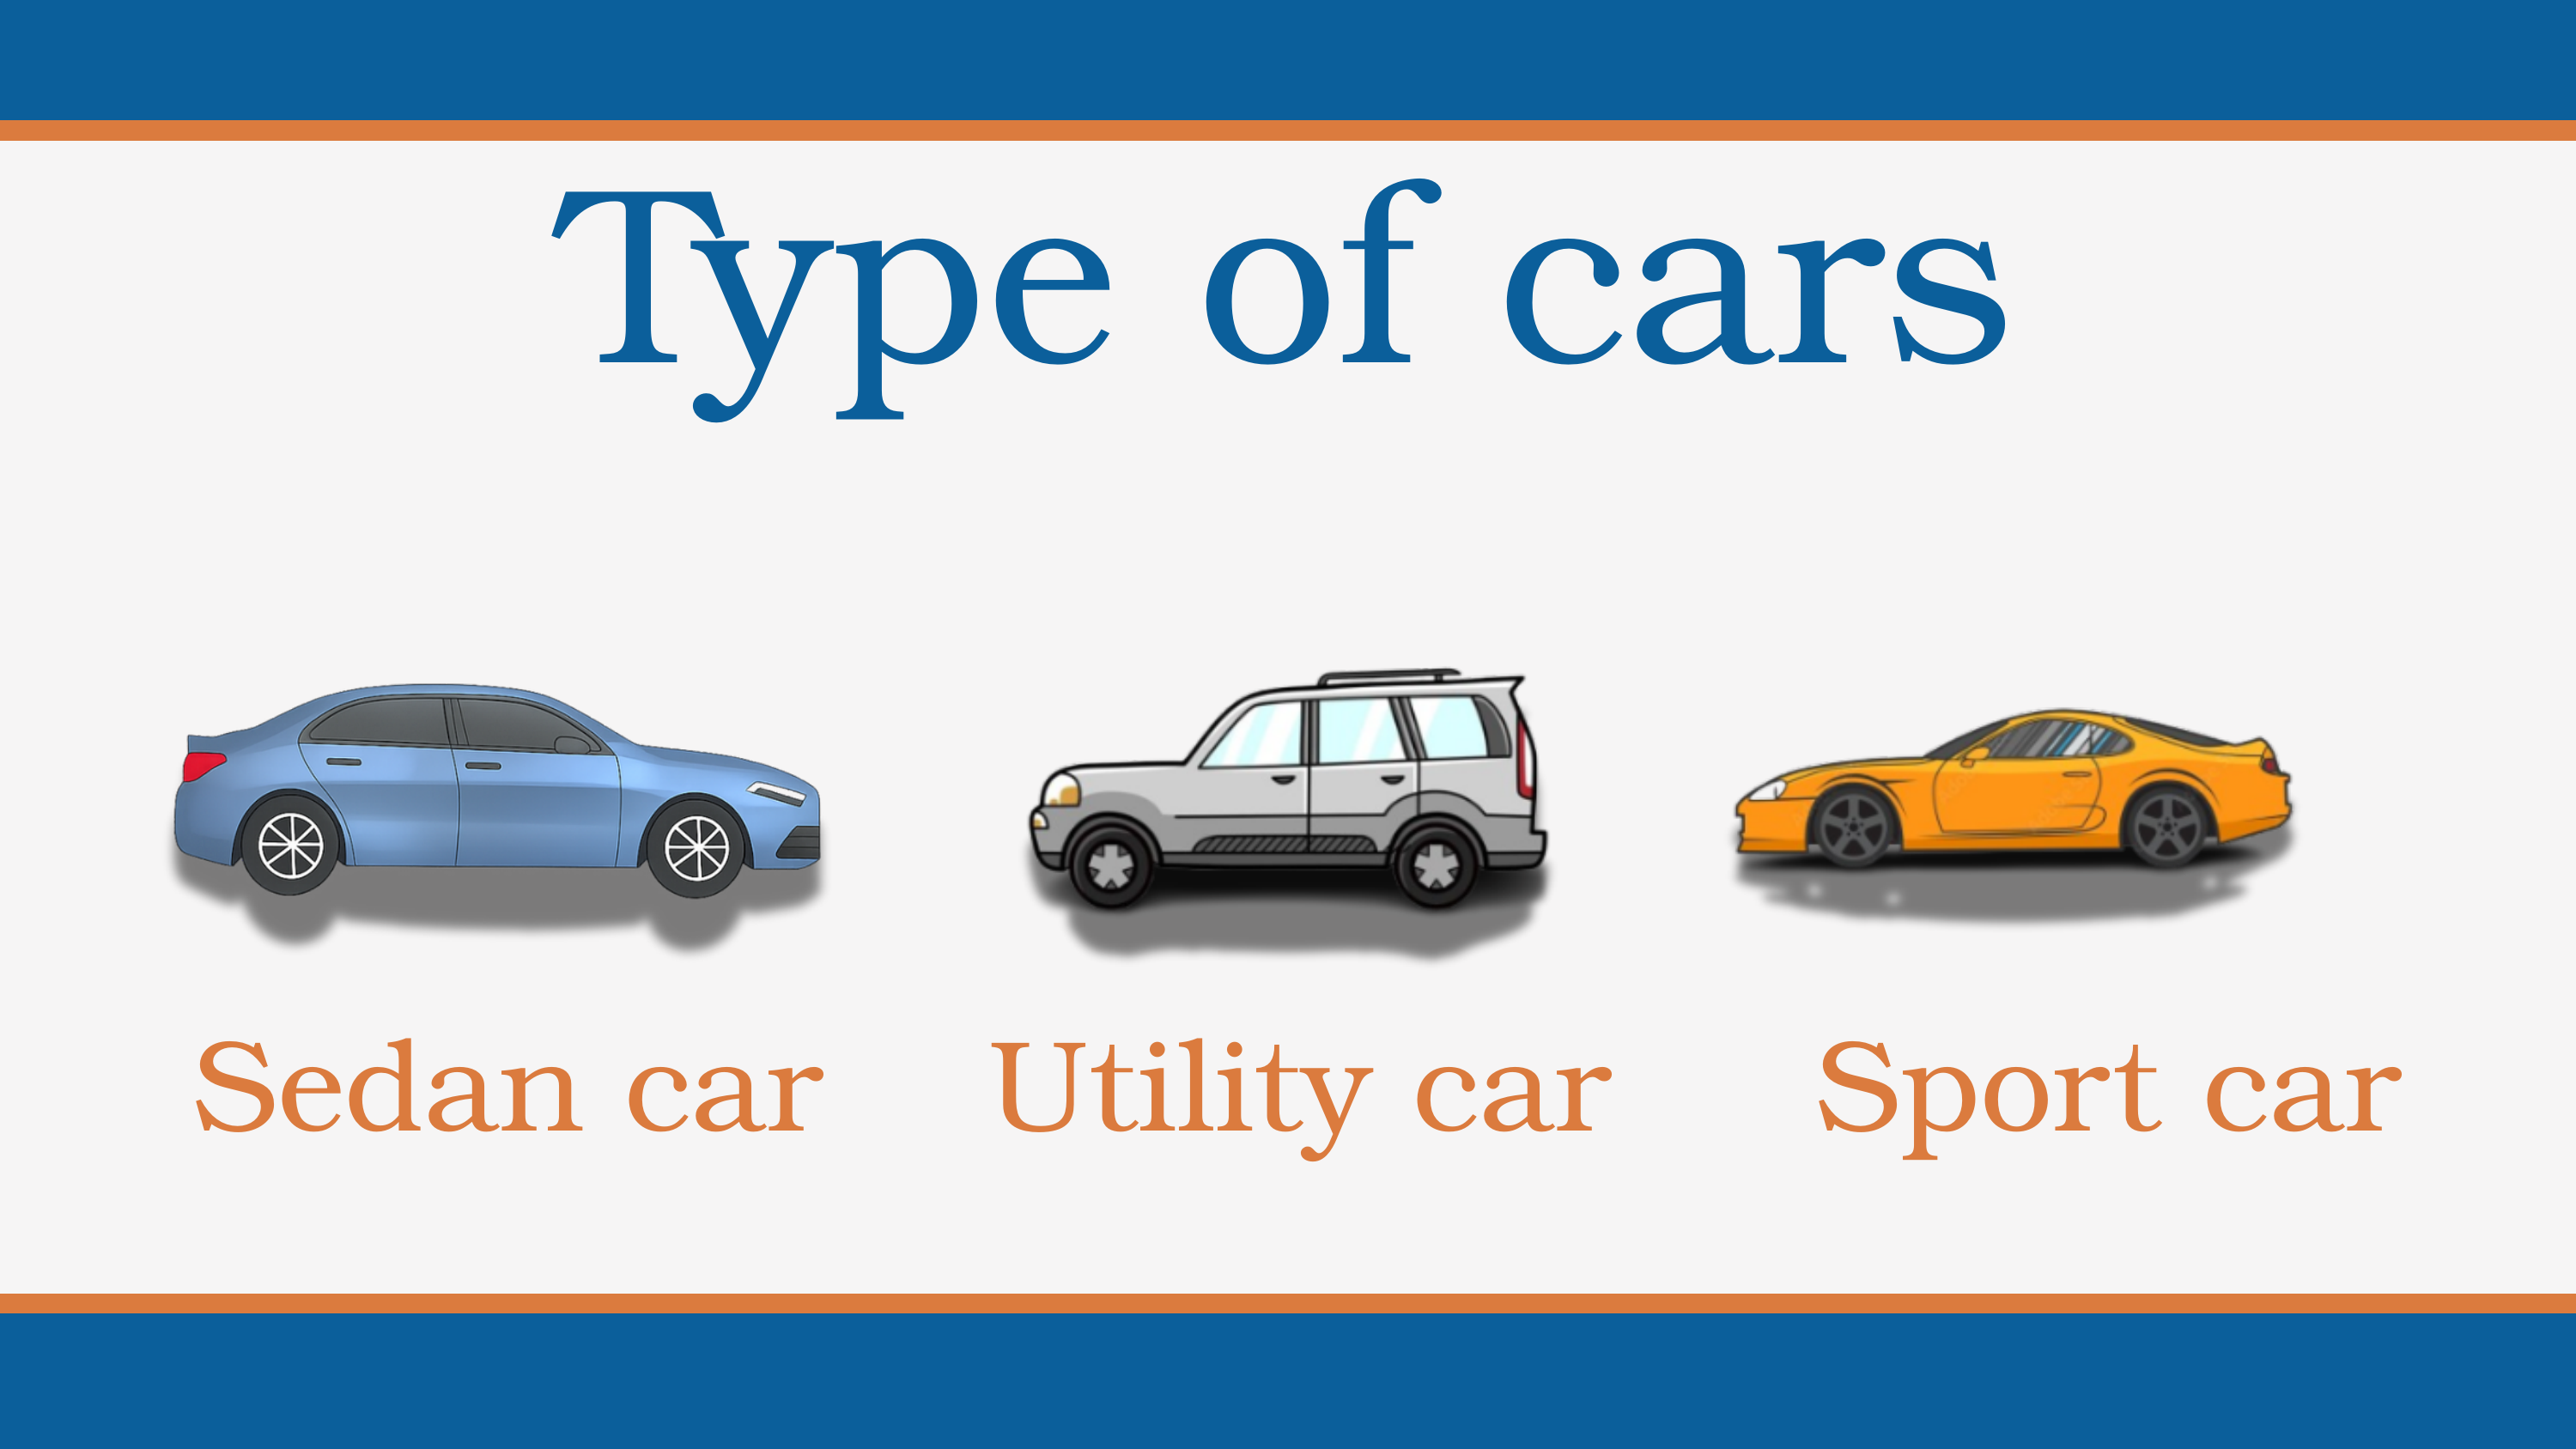

Type of cars

Sedan car
Utility car
Sport car